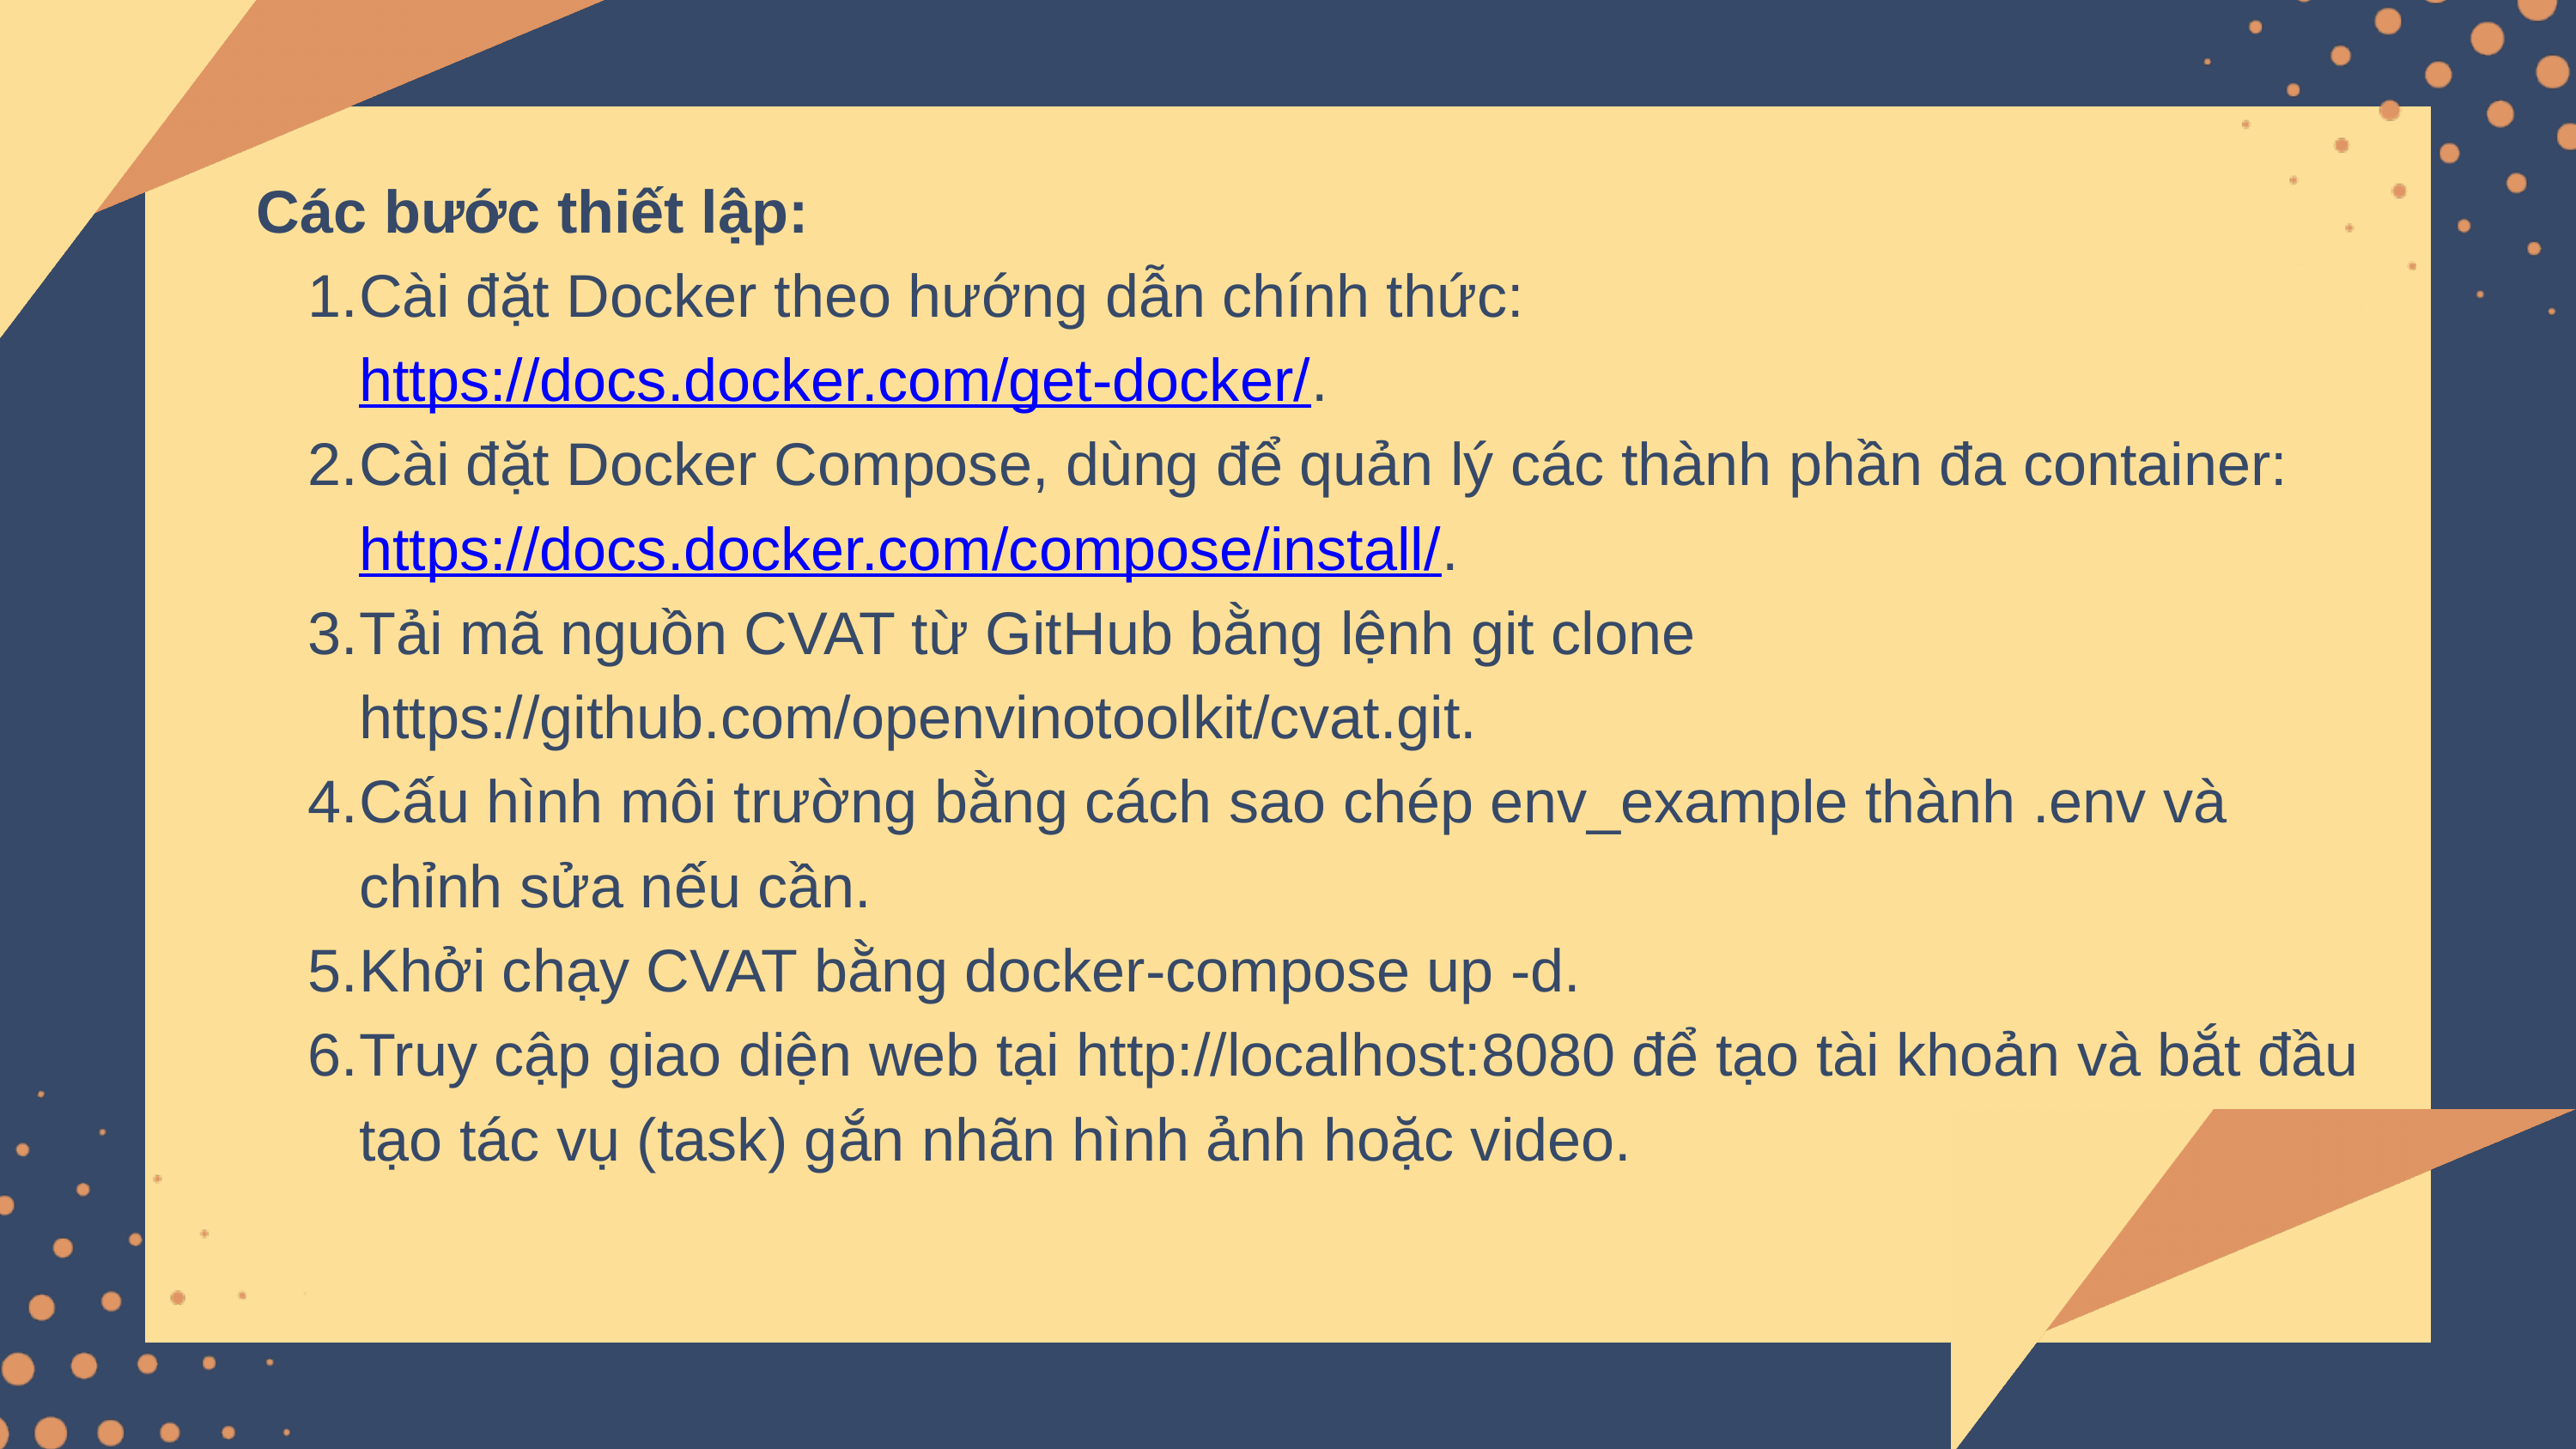

Các bước thiết lập:
Cài đặt Docker theo hướng dẫn chính thức: https://docs.docker.com/get-docker/.
Cài đặt Docker Compose, dùng để quản lý các thành phần đa container: https://docs.docker.com/compose/install/.
Tải mã nguồn CVAT từ GitHub bằng lệnh git clone https://github.com/openvinotoolkit/cvat.git.
Cấu hình môi trường bằng cách sao chép env_example thành .env và chỉnh sửa nếu cần.
Khởi chạy CVAT bằng docker-compose up -d.
Truy cập giao diện web tại http://localhost:8080 để tạo tài khoản và bắt đầu tạo tác vụ (task) gắn nhãn hình ảnh hoặc video.